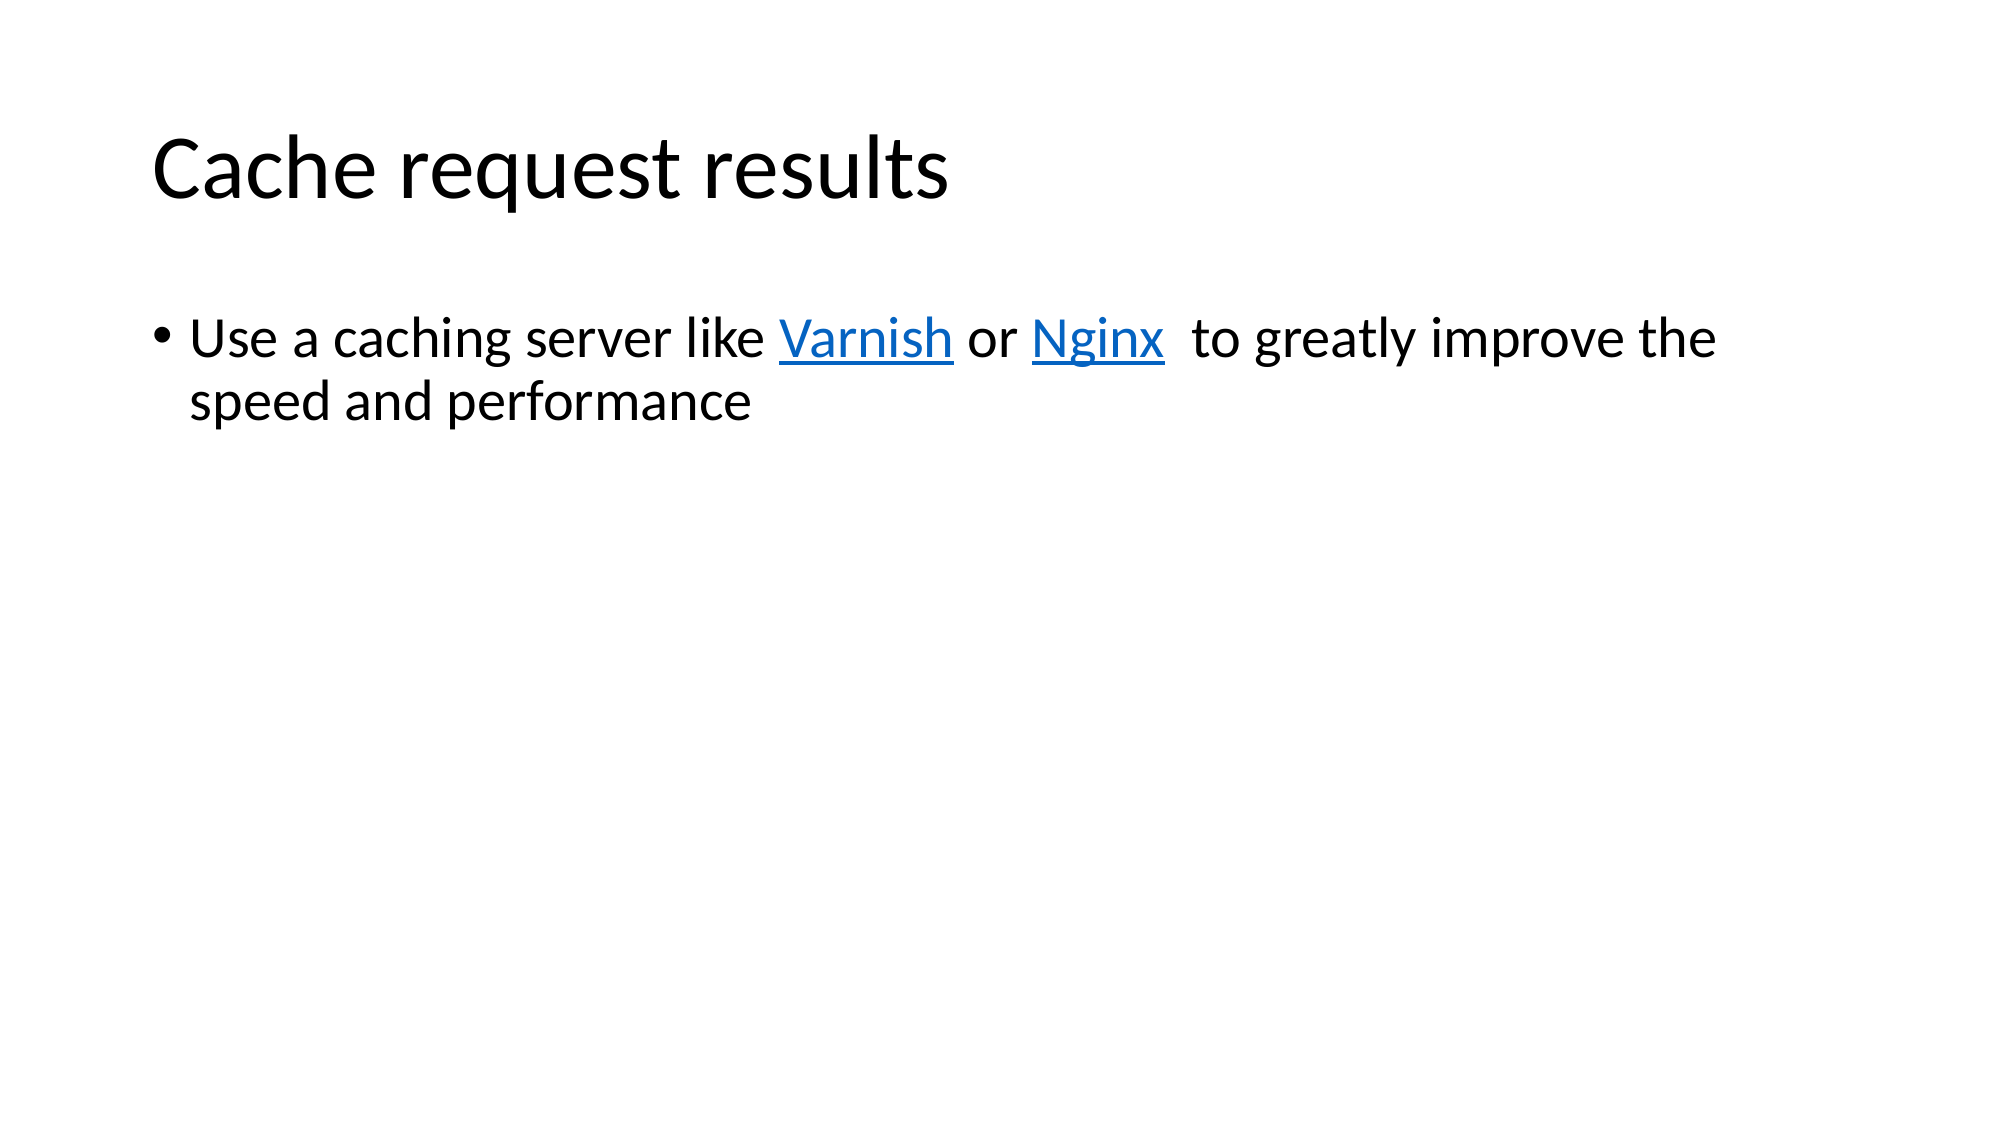

# Cache request results
Use a caching server like Varnish or Nginx  to greatly improve the speed and performance